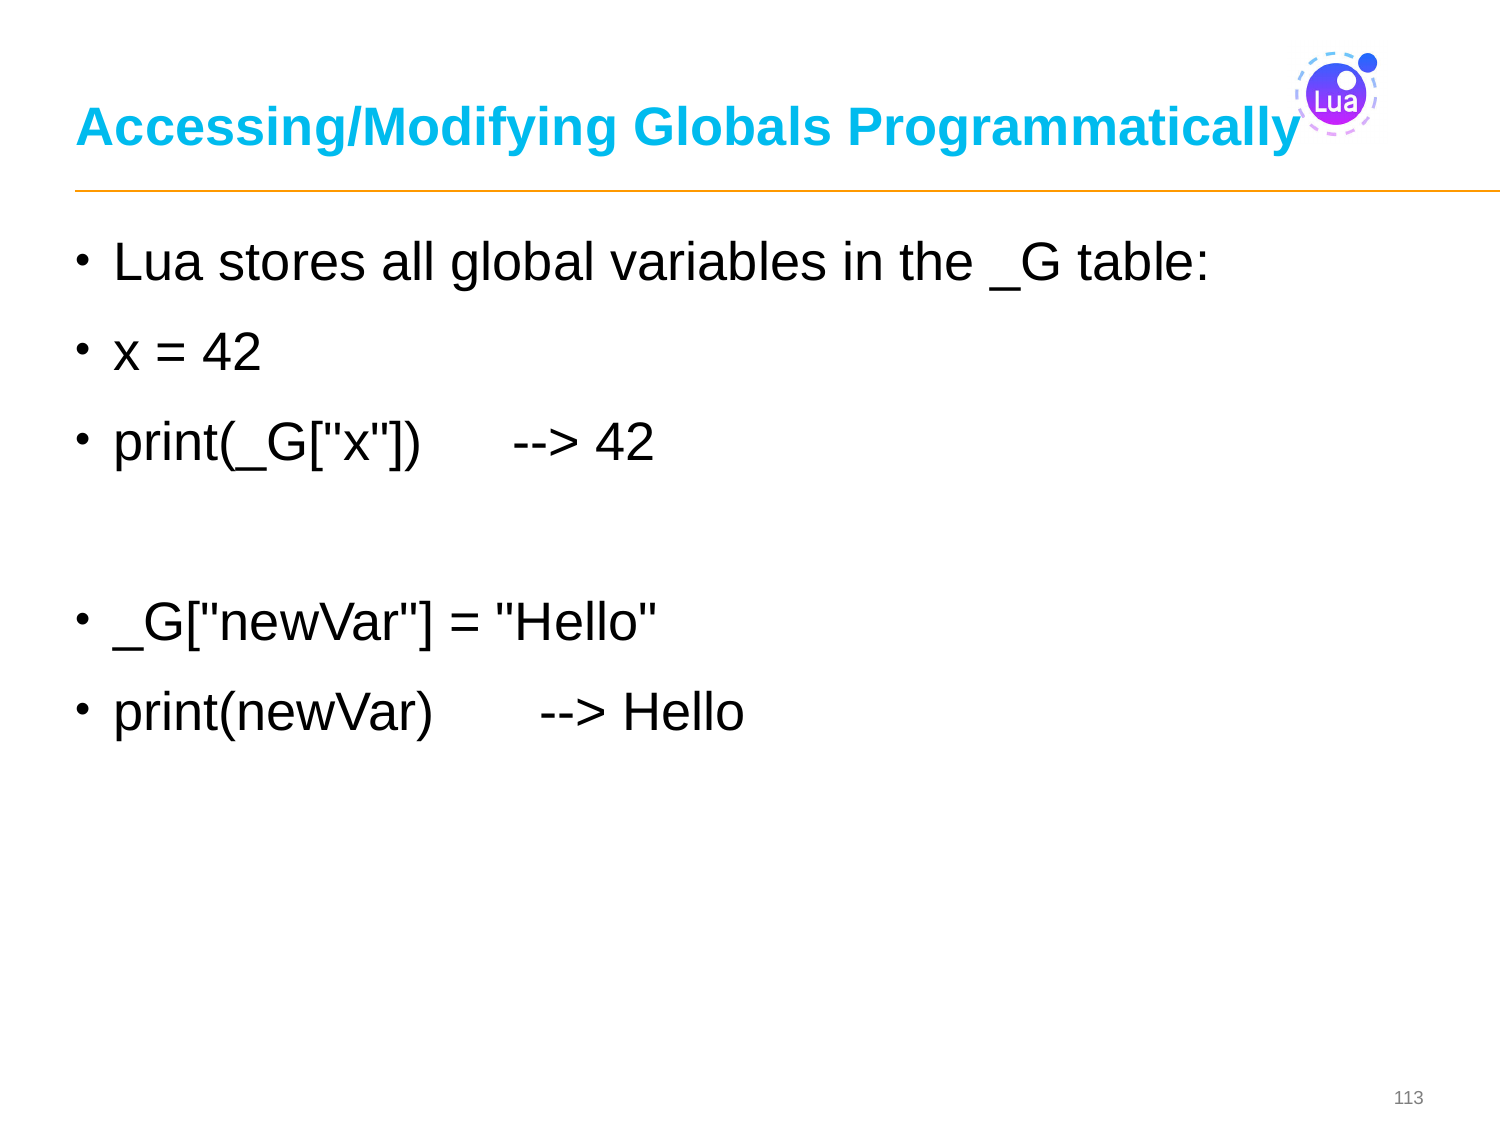

# Accessing/Modifying Globals Programmatically
Lua stores all global variables in the _G table:
x = 42
print(_G["x"])      --> 42

_G["newVar"] = "Hello"
print(newVar)       --> Hello